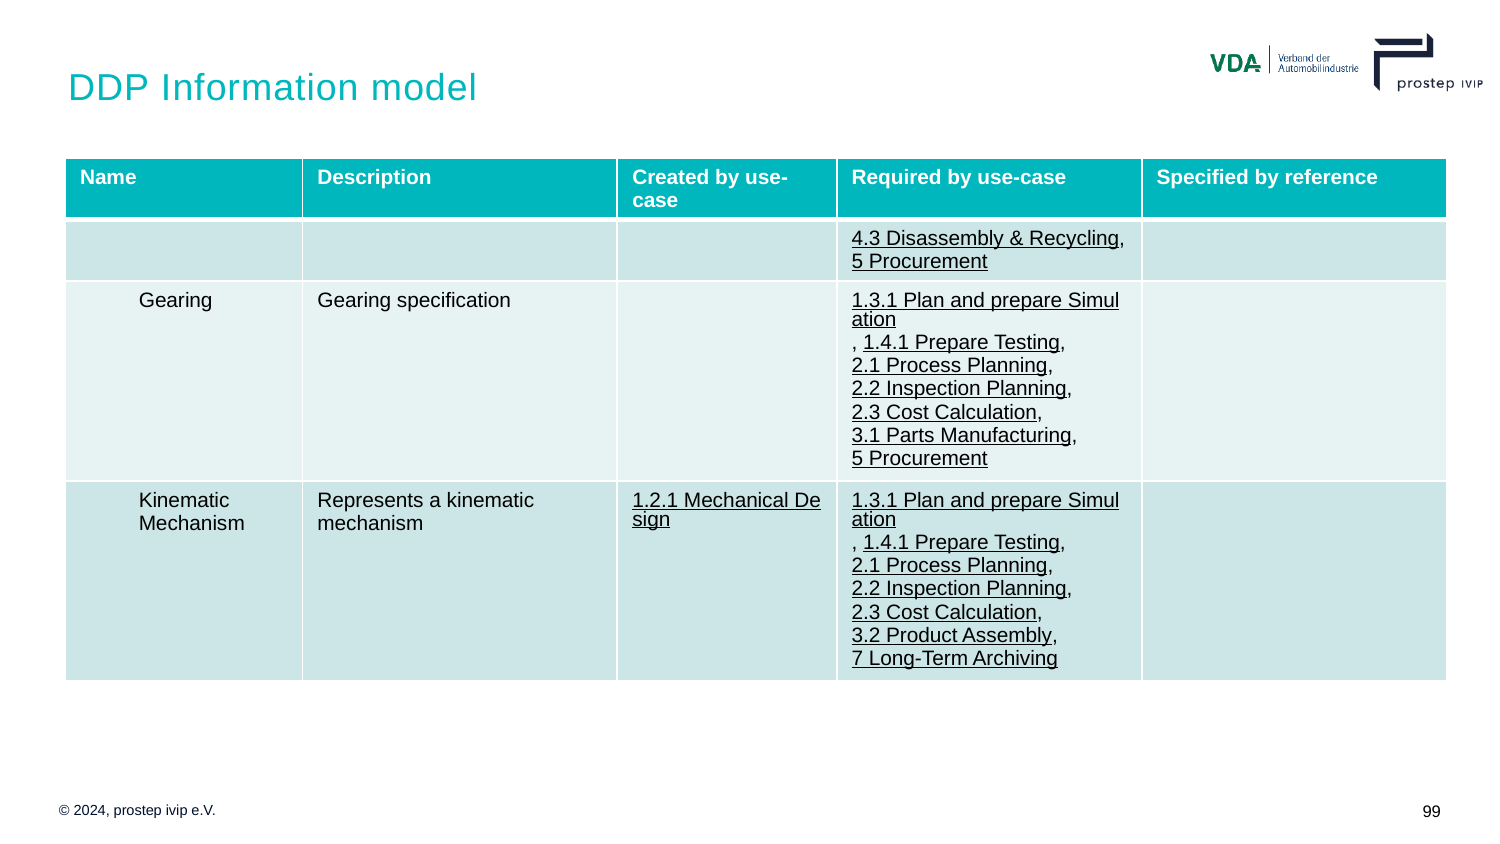

# DDP Information model
| Name | Description | Created by use-case | Required by use-case | Specified by reference |
| --- | --- | --- | --- | --- |
|  |  |  | 4.3 Disassembly & Recycling, 5 Procurement |  |
| Gearing | Gearing specification |  | 1.3.1 Plan and prepare Simulation, 1.4.1 Prepare Testing, 2.1 Process Planning, 2.2 Inspection Planning, 2.3 Cost Calculation, 3.1 Parts Manufacturing, 5 Procurement |  |
| Kinematic Mechanism | Represents a kinematic mechanism | 1.2.1 Mechanical Design | 1.3.1 Plan and prepare Simulation, 1.4.1 Prepare Testing, 2.1 Process Planning, 2.2 Inspection Planning, 2.3 Cost Calculation, 3.2 Product Assembly, 7 Long-Term Archiving |  |